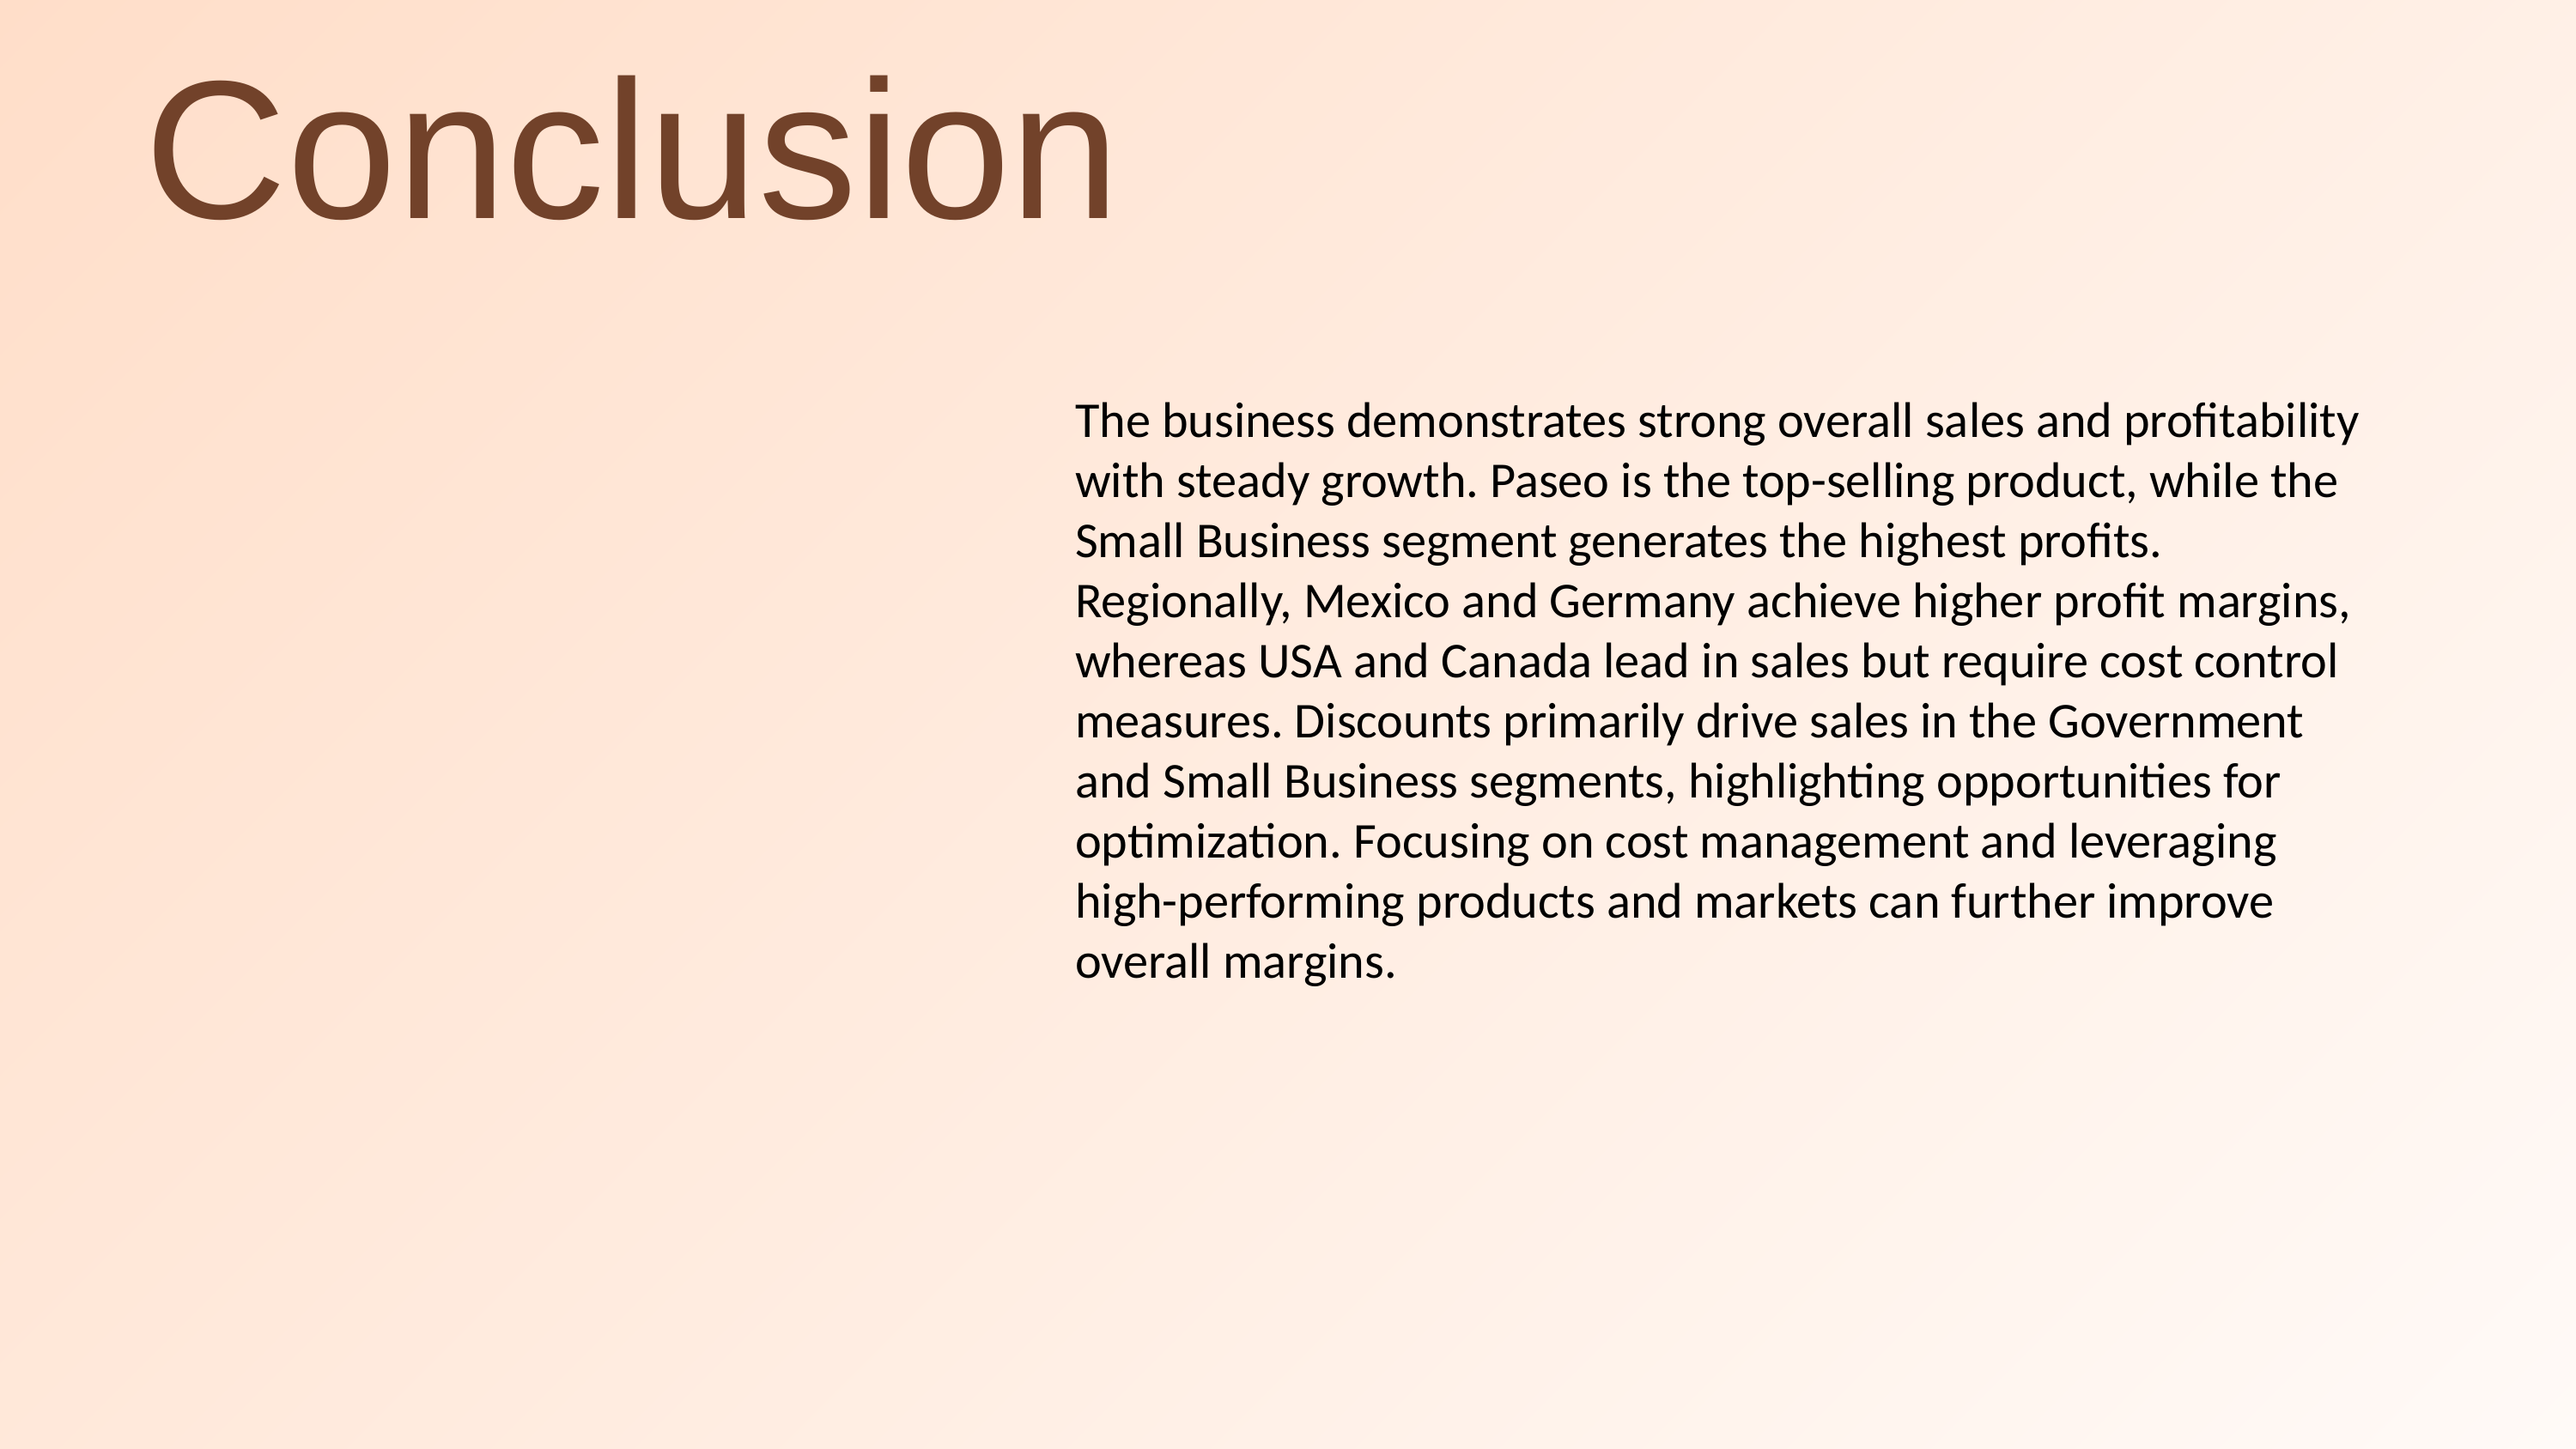

Conclusion

The business demonstrates strong overall sales and profitability with steady growth. Paseo is the top-selling product, while the Small Business segment generates the highest profits. Regionally, Mexico and Germany achieve higher profit margins, whereas USA and Canada lead in sales but require cost control measures. Discounts primarily drive sales in the Government and Small Business segments, highlighting opportunities for optimization. Focusing on cost management and leveraging high-performing products and markets can further improve overall margins.